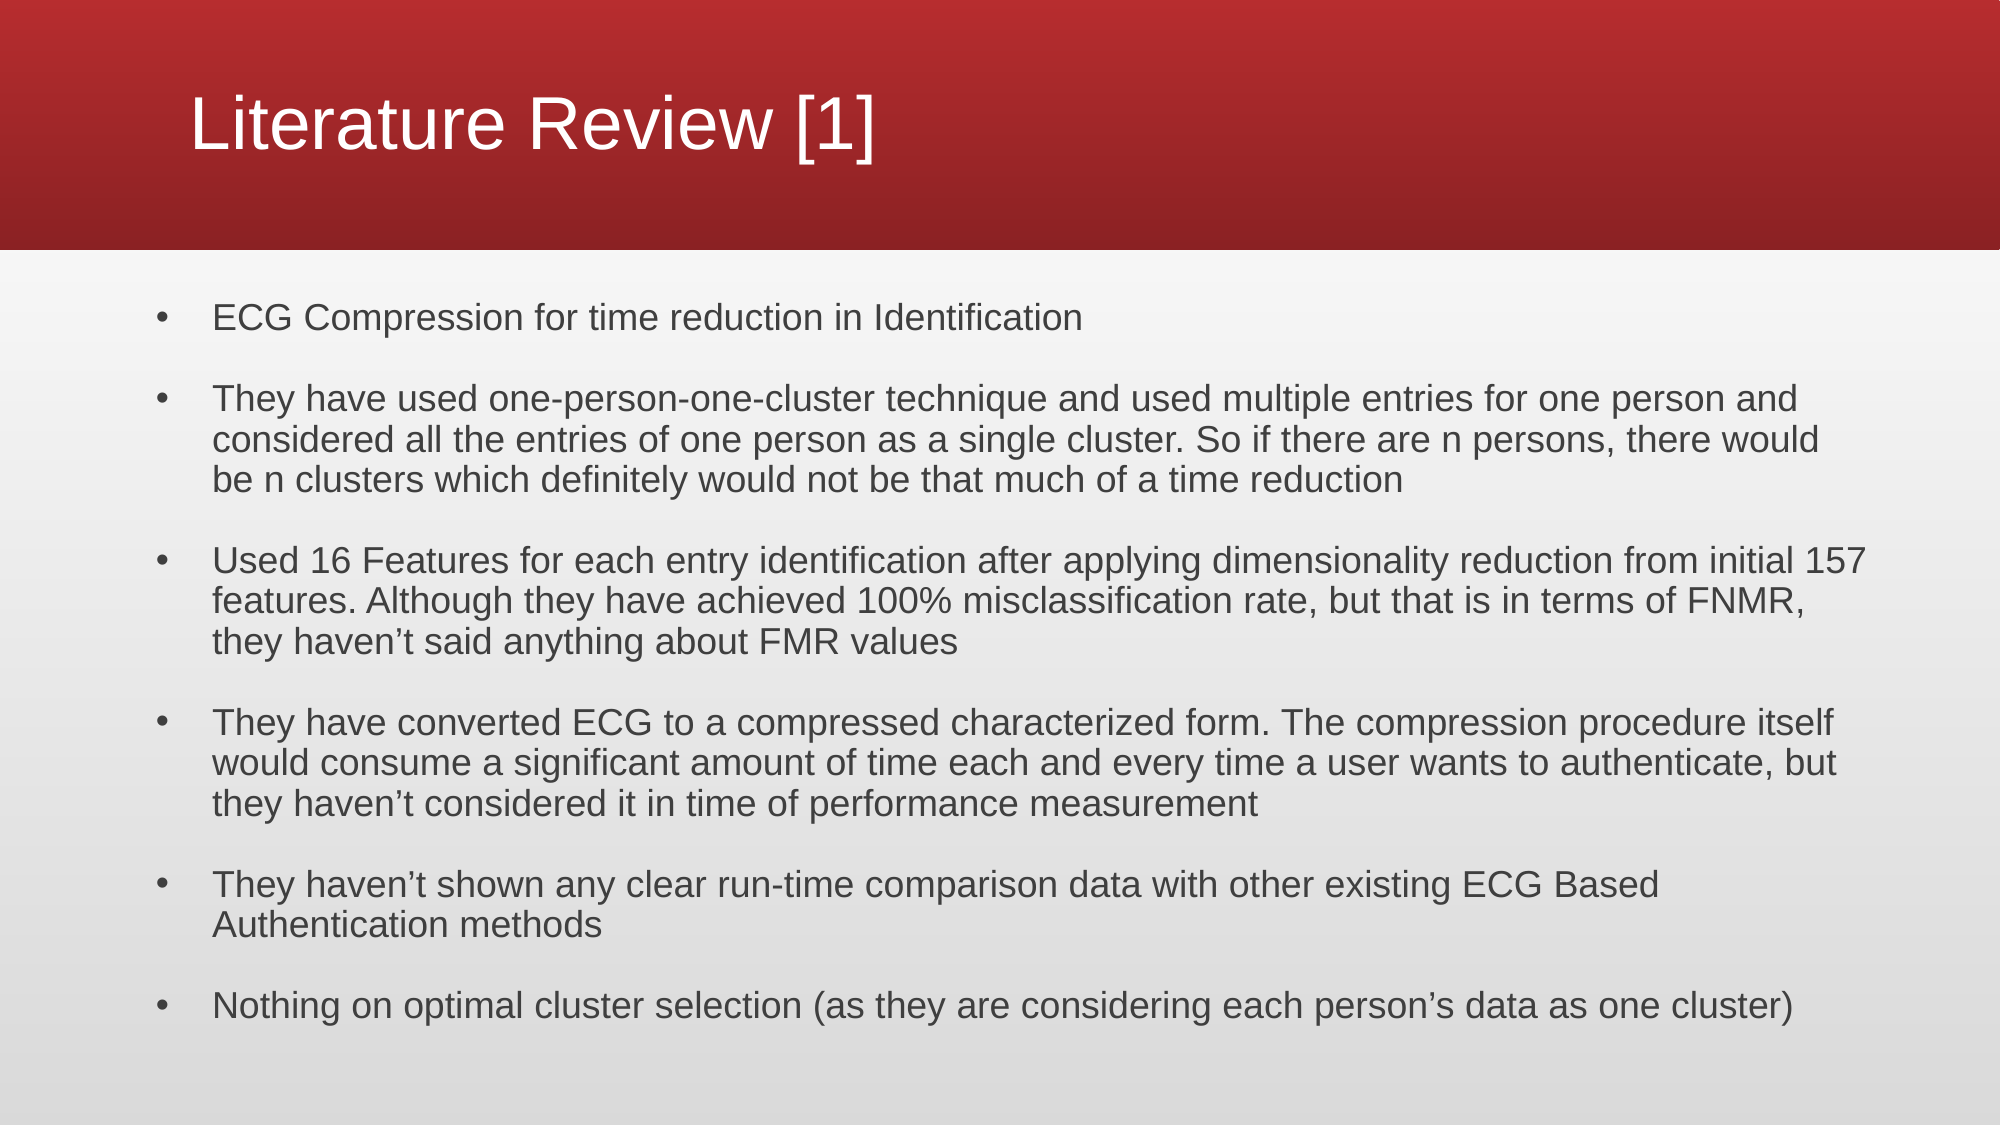

# Literature Review [1]
ECG Compression for time reduction in Identification

They have used one-person-one-cluster technique and used multiple entries for one person and considered all the entries of one person as a single cluster. So if there are n persons, there would be n clusters which definitely would not be that much of a time reduction

Used 16 Features for each entry identification after applying dimensionality reduction from initial 157 features. Although they have achieved 100% misclassification rate, but that is in terms of FNMR, they haven’t said anything about FMR values

They have converted ECG to a compressed characterized form. The compression procedure itself would consume a significant amount of time each and every time a user wants to authenticate, but they haven’t considered it in time of performance measurement

They haven’t shown any clear run-time comparison data with other existing ECG Based Authentication methods

Nothing on optimal cluster selection (as they are considering each person’s data as one cluster)